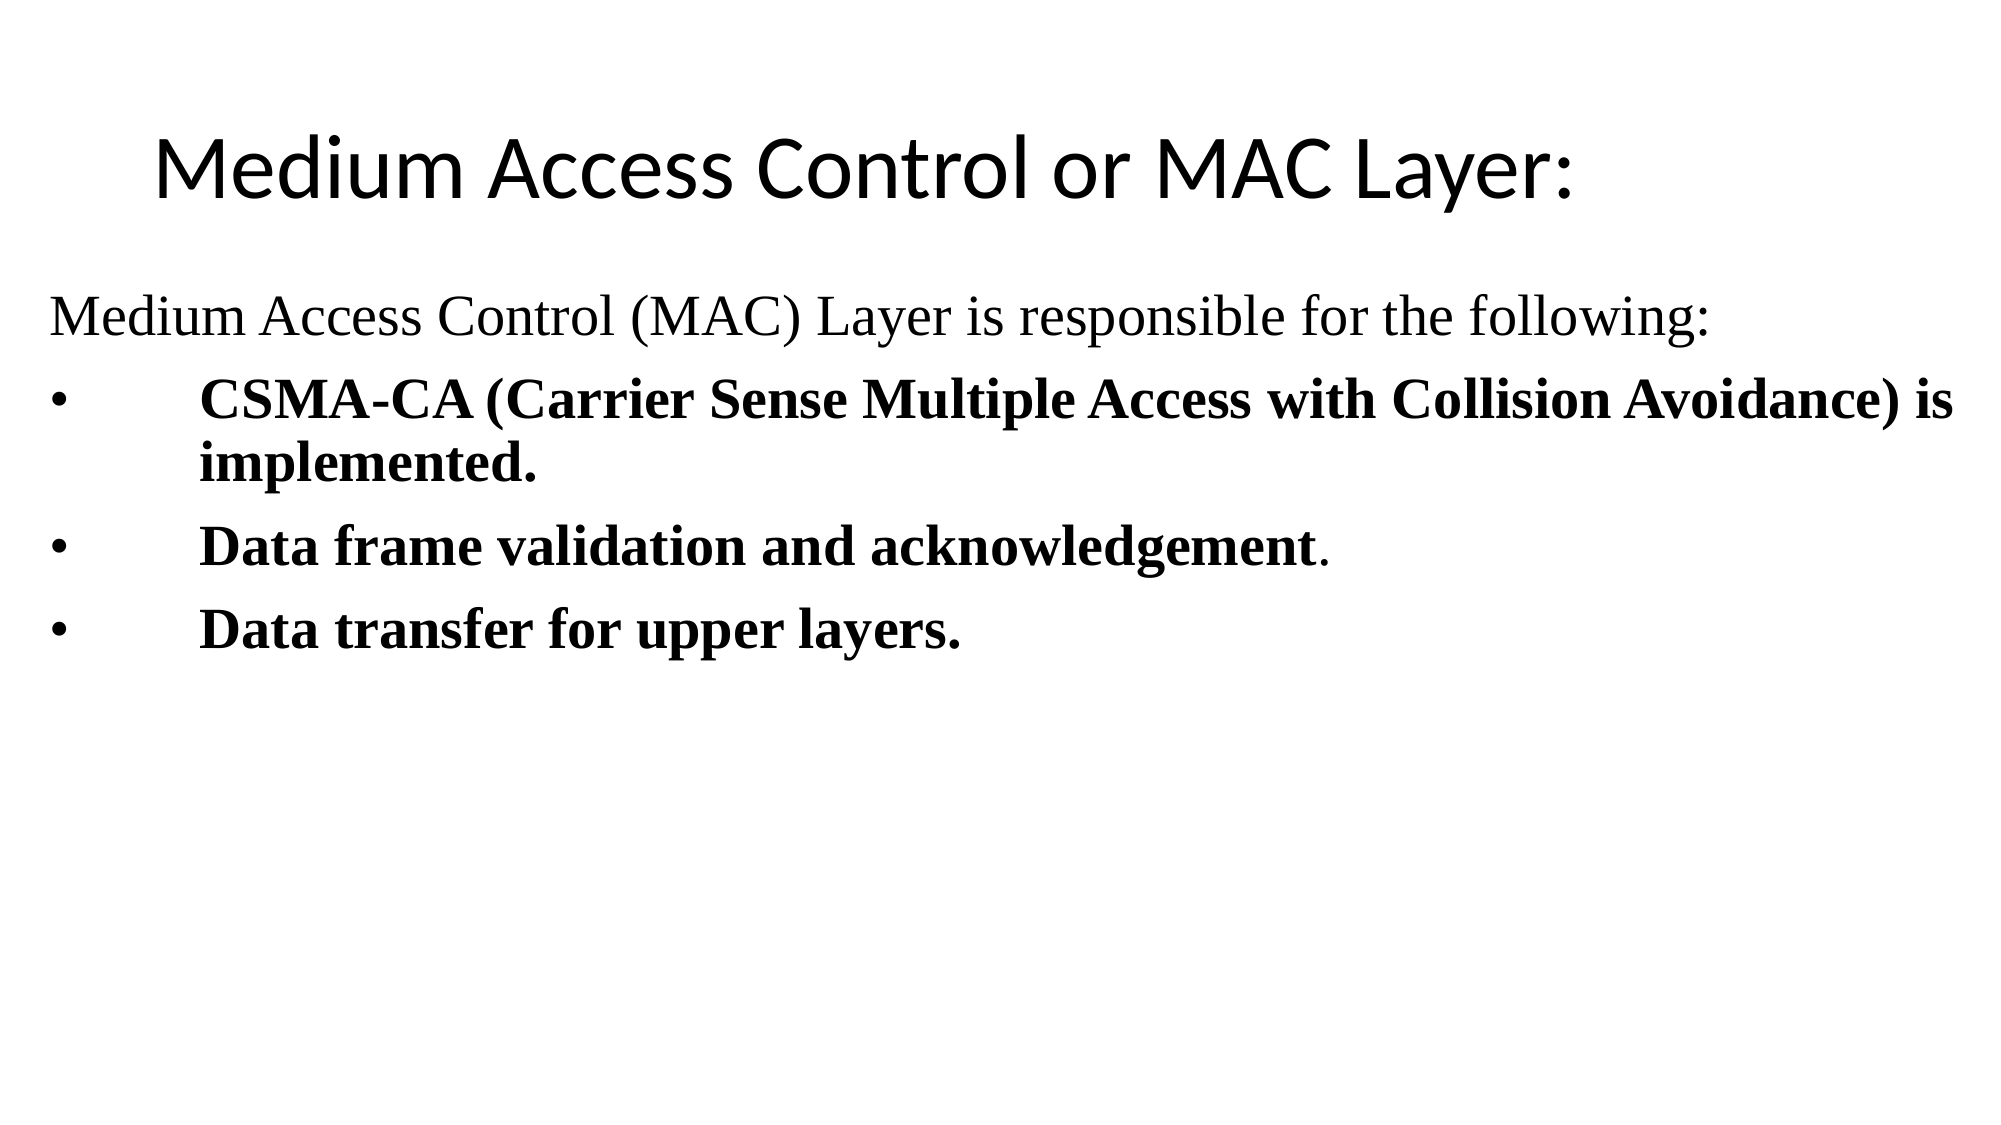

# Medium Access Control or MAC Layer:
Medium Access Control (MAC) Layer is responsible for the following:
•	CSMA-CA (Carrier Sense Multiple Access with Collision Avoidance) is      	implemented.
•	Data frame validation and acknowledgement.
•	Data transfer for upper layers.